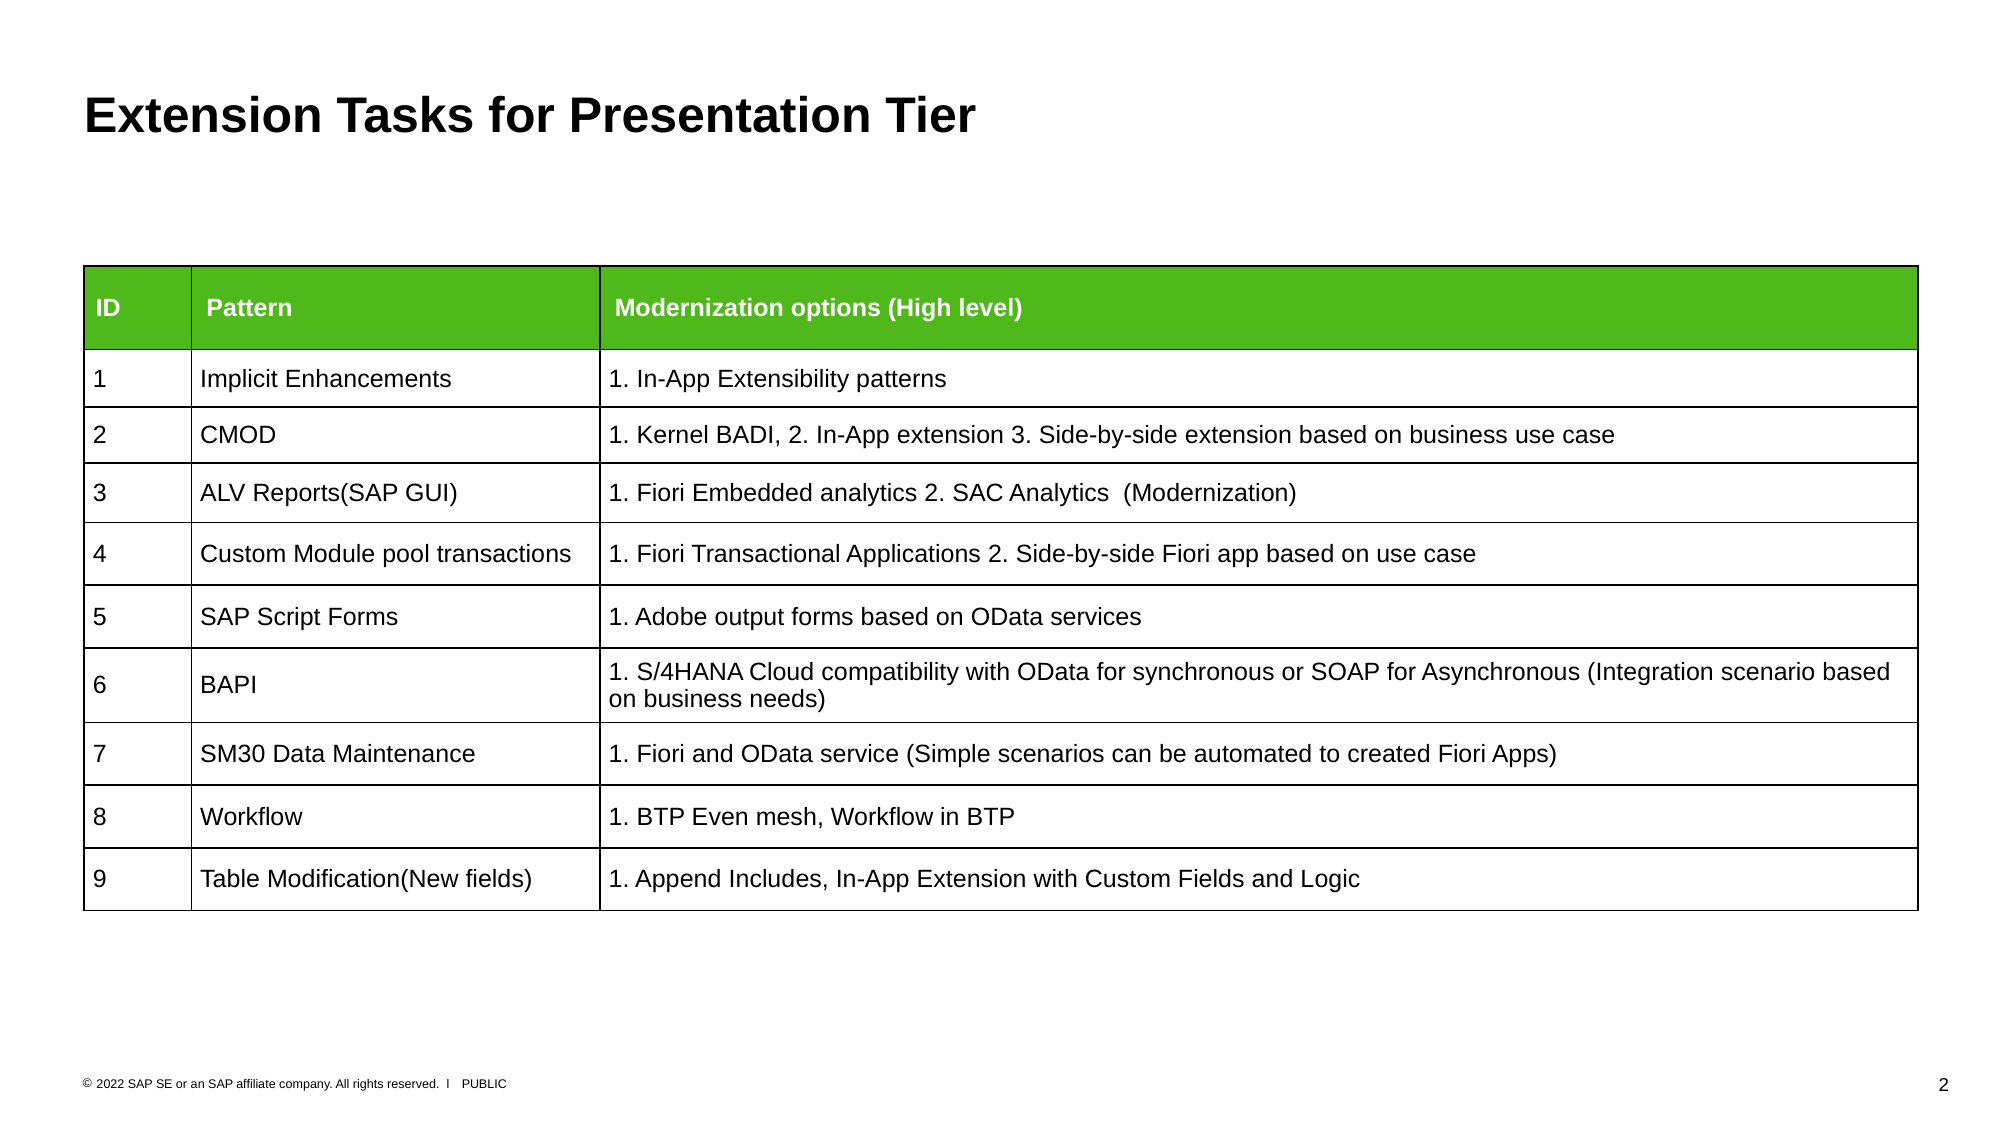

Extension Tasks for Presentation Tier
| ID | Pattern | Modernization options (High level) |
| --- | --- | --- |
| 1 | Implicit Enhancements | 1. In-App Extensibility patterns |
| 2 | CMOD | 1. Kernel BADI, 2. In-App extension 3. Side-by-side extension based on business use case |
| 3 | ALV Reports(SAP GUI) | 1. Fiori Embedded analytics 2. SAC Analytics (Modernization) |
| 4 | Custom Module pool transactions | 1. Fiori Transactional Applications 2. Side-by-side Fiori app based on use case |
| 5 | SAP Script Forms | 1. Adobe output forms based on OData services |
| 6 | BAPI | 1. S/4HANA Cloud compatibility with OData for synchronous or SOAP for Asynchronous (Integration scenario based on business needs) |
| 7 | SM30 Data Maintenance | 1. Fiori and OData service (Simple scenarios can be automated to created Fiori Apps) |
| 8 | Workflow | 1. BTP Even mesh, Workflow in BTP |
| 9 | Table Modification(New fields) | 1. Append Includes, In-App Extension with Custom Fields and Logic |